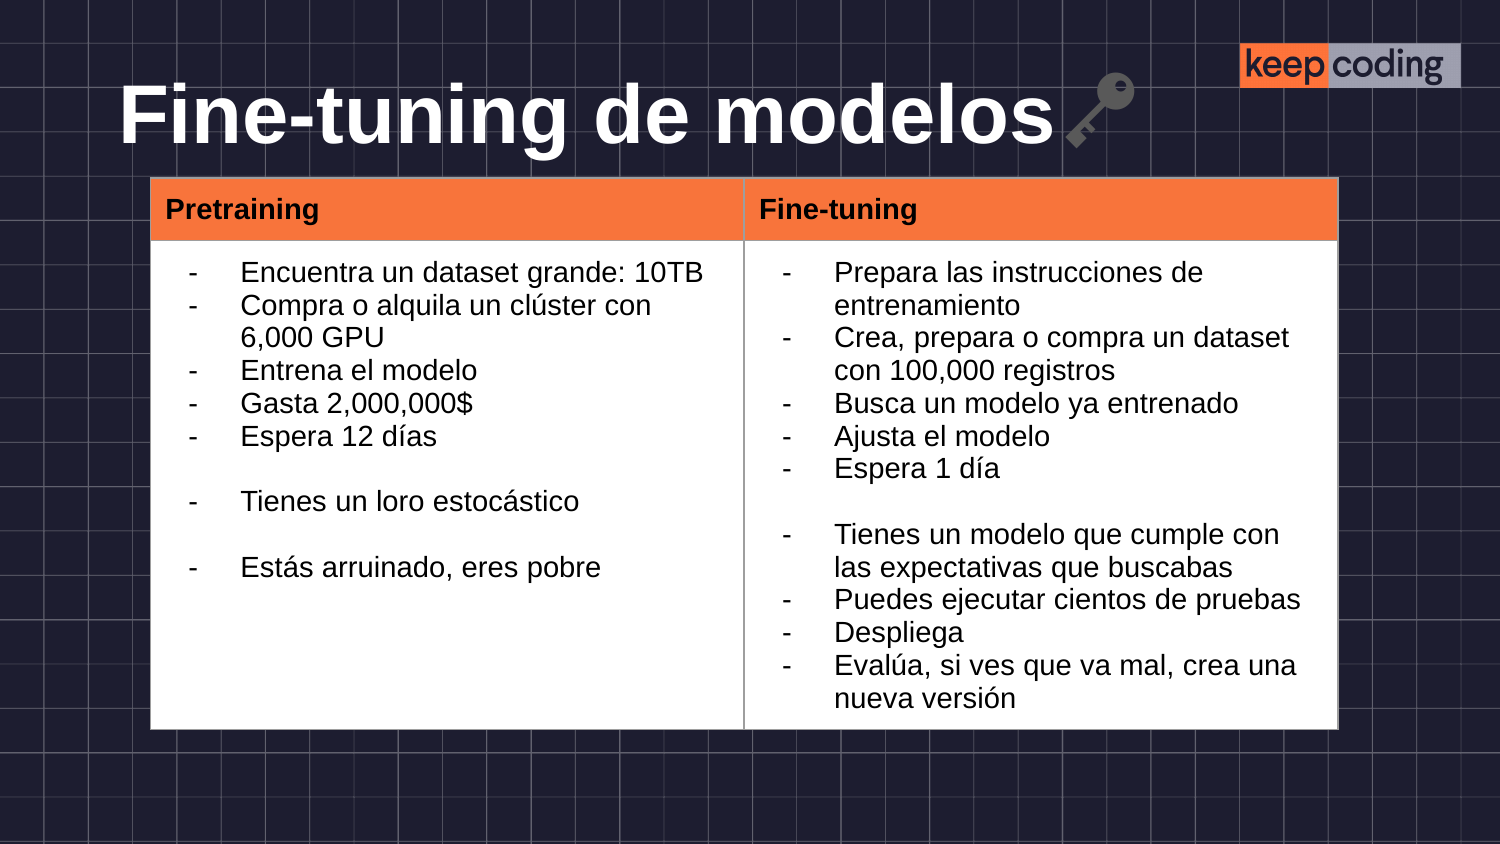

🔑
# Fine-tuning de modelos

| Pretraining | Fine-tuning |
| --- | --- |
| Encuentra un dataset grande: 10TB Compra o alquila un clúster con 6,000 GPU Entrena el modelo Gasta 2,000,000$ Espera 12 días Tienes un loro estocástico Estás arruinado, eres pobre | Prepara las instrucciones de entrenamiento Crea, prepara o compra un dataset con 100,000 registros Busca un modelo ya entrenado Ajusta el modelo Espera 1 día Tienes un modelo que cumple con las expectativas que buscabas Puedes ejecutar cientos de pruebas Despliega Evalúa, si ves que va mal, crea una nueva versión |